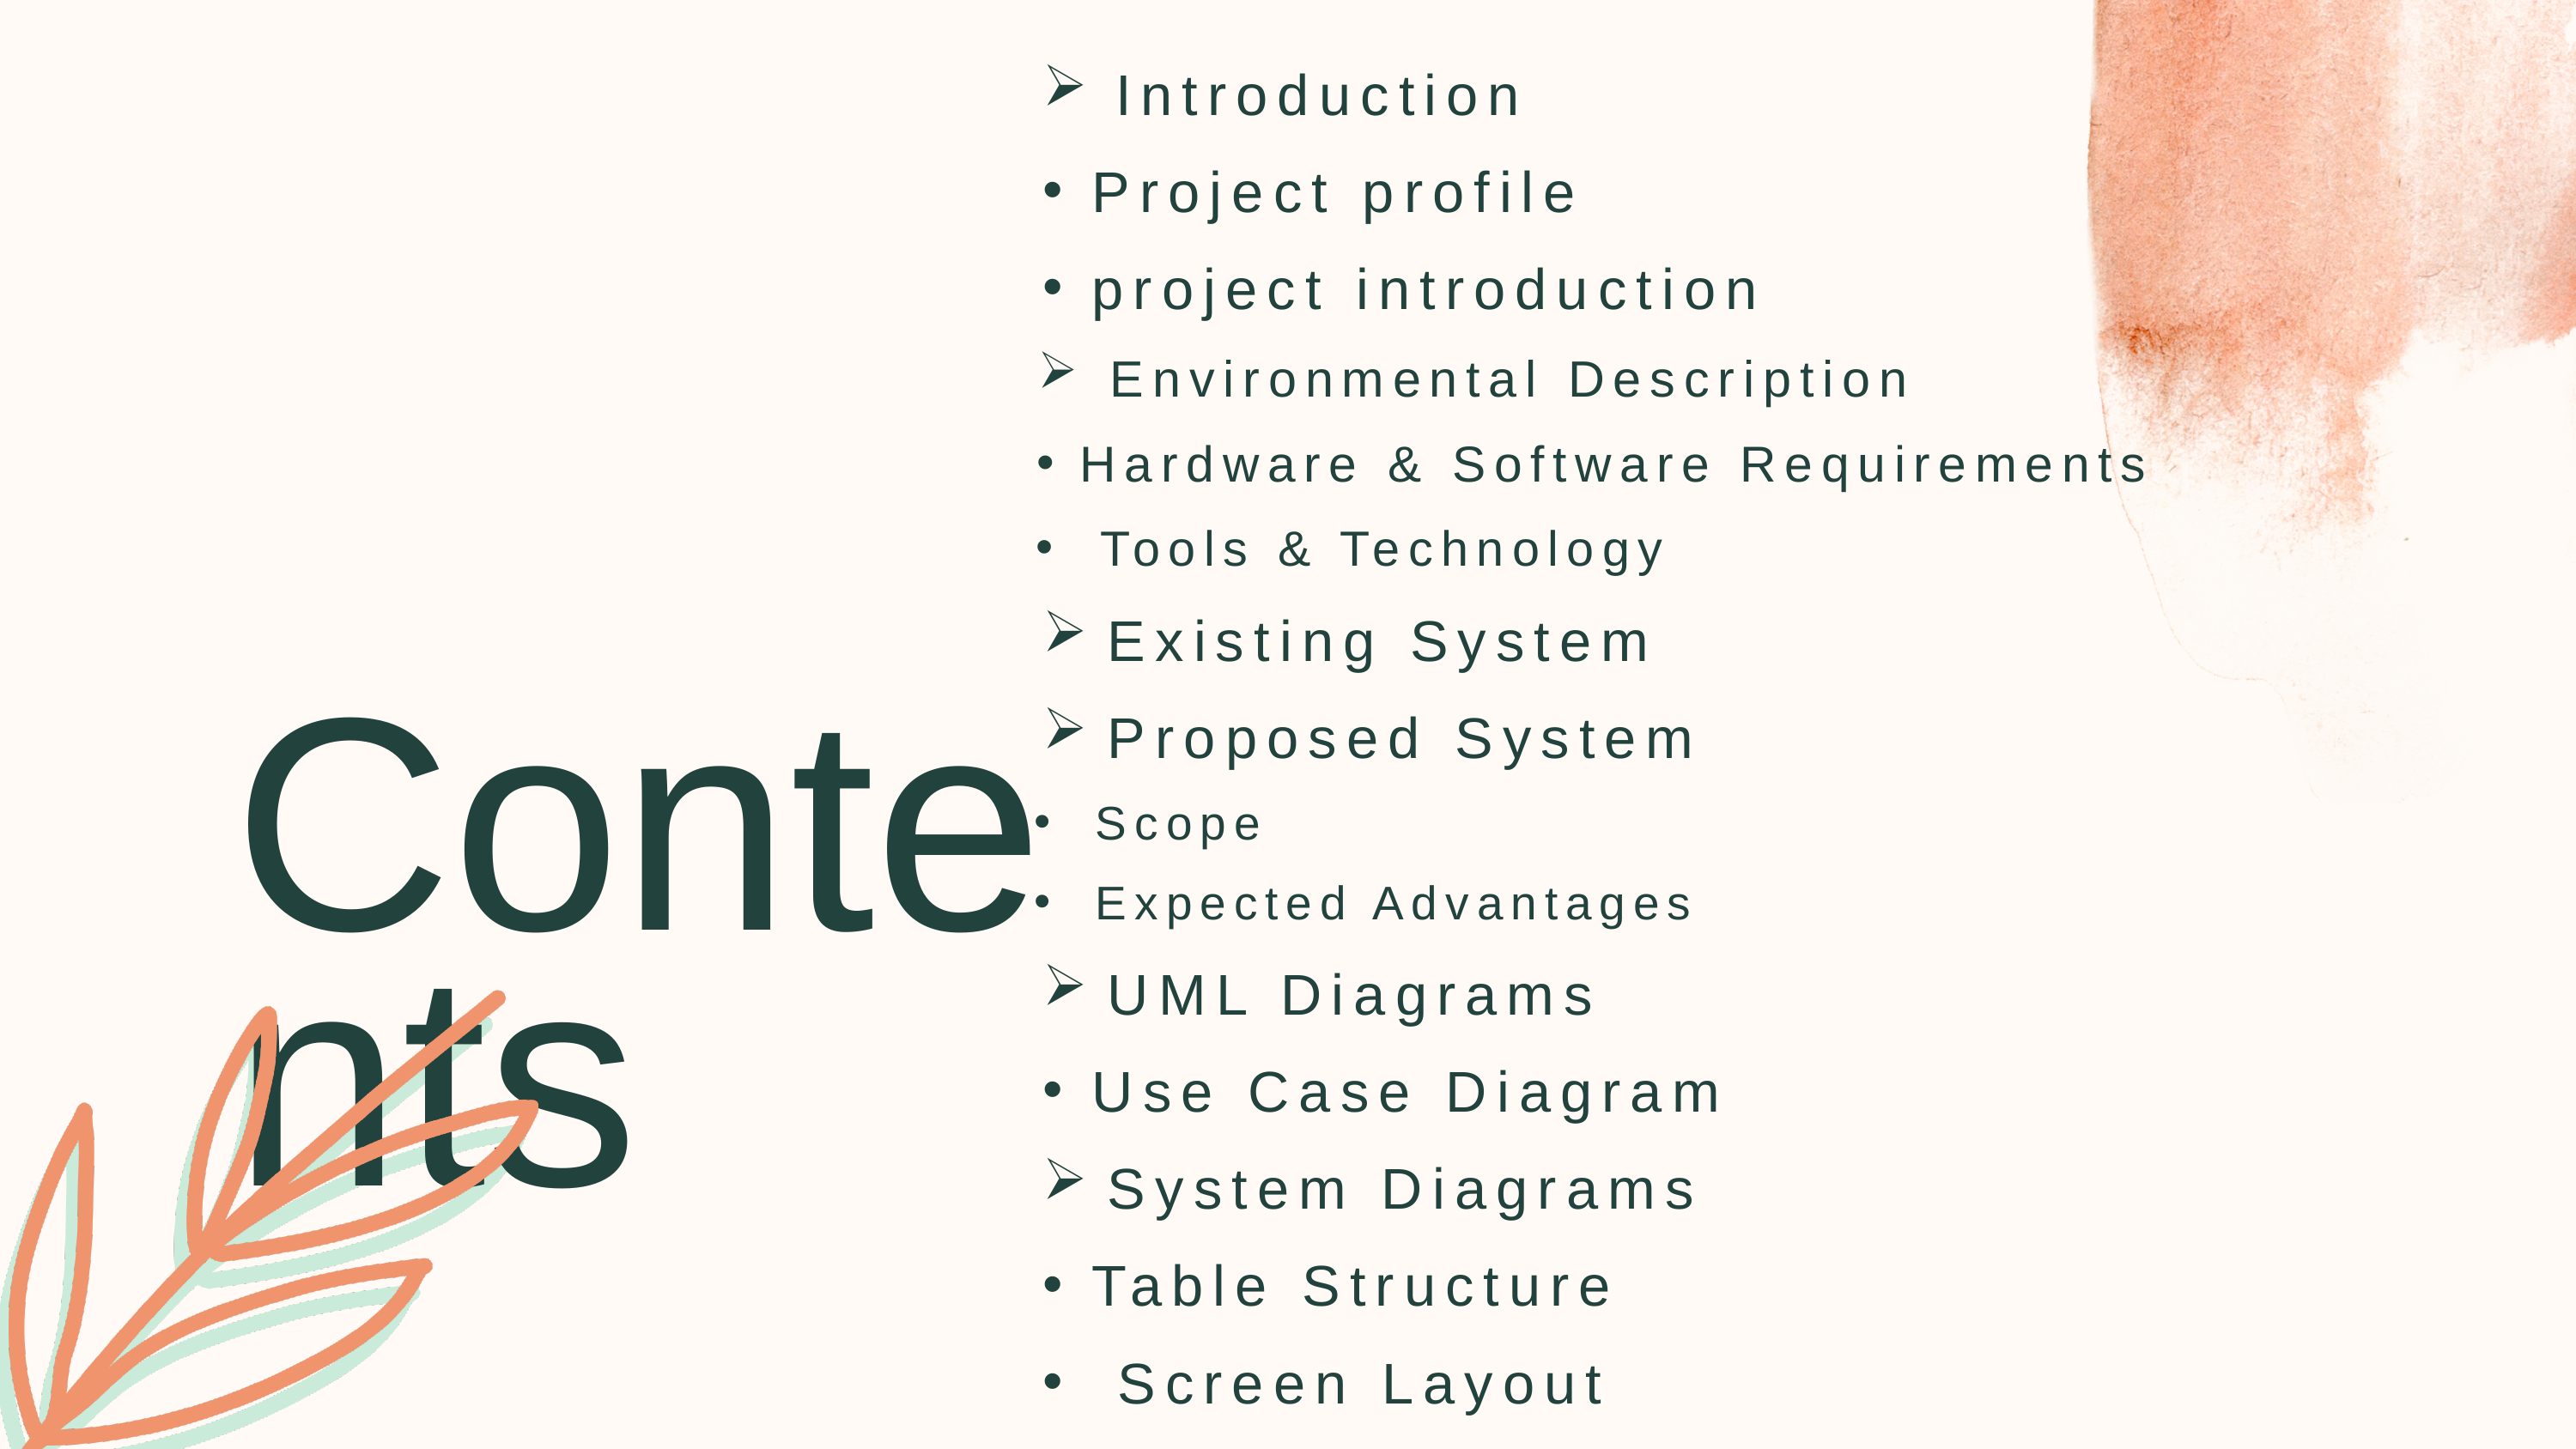

Introduction
Project profile
project introduction
Environmental Description
Hardware & Software Requirements
 Tools & Technology
Existing System
Proposed System
 Scope
 Expected Advantages
UML Diagrams
Use Case Diagram
System Diagrams
Table Structure
 Screen Layout
Contents